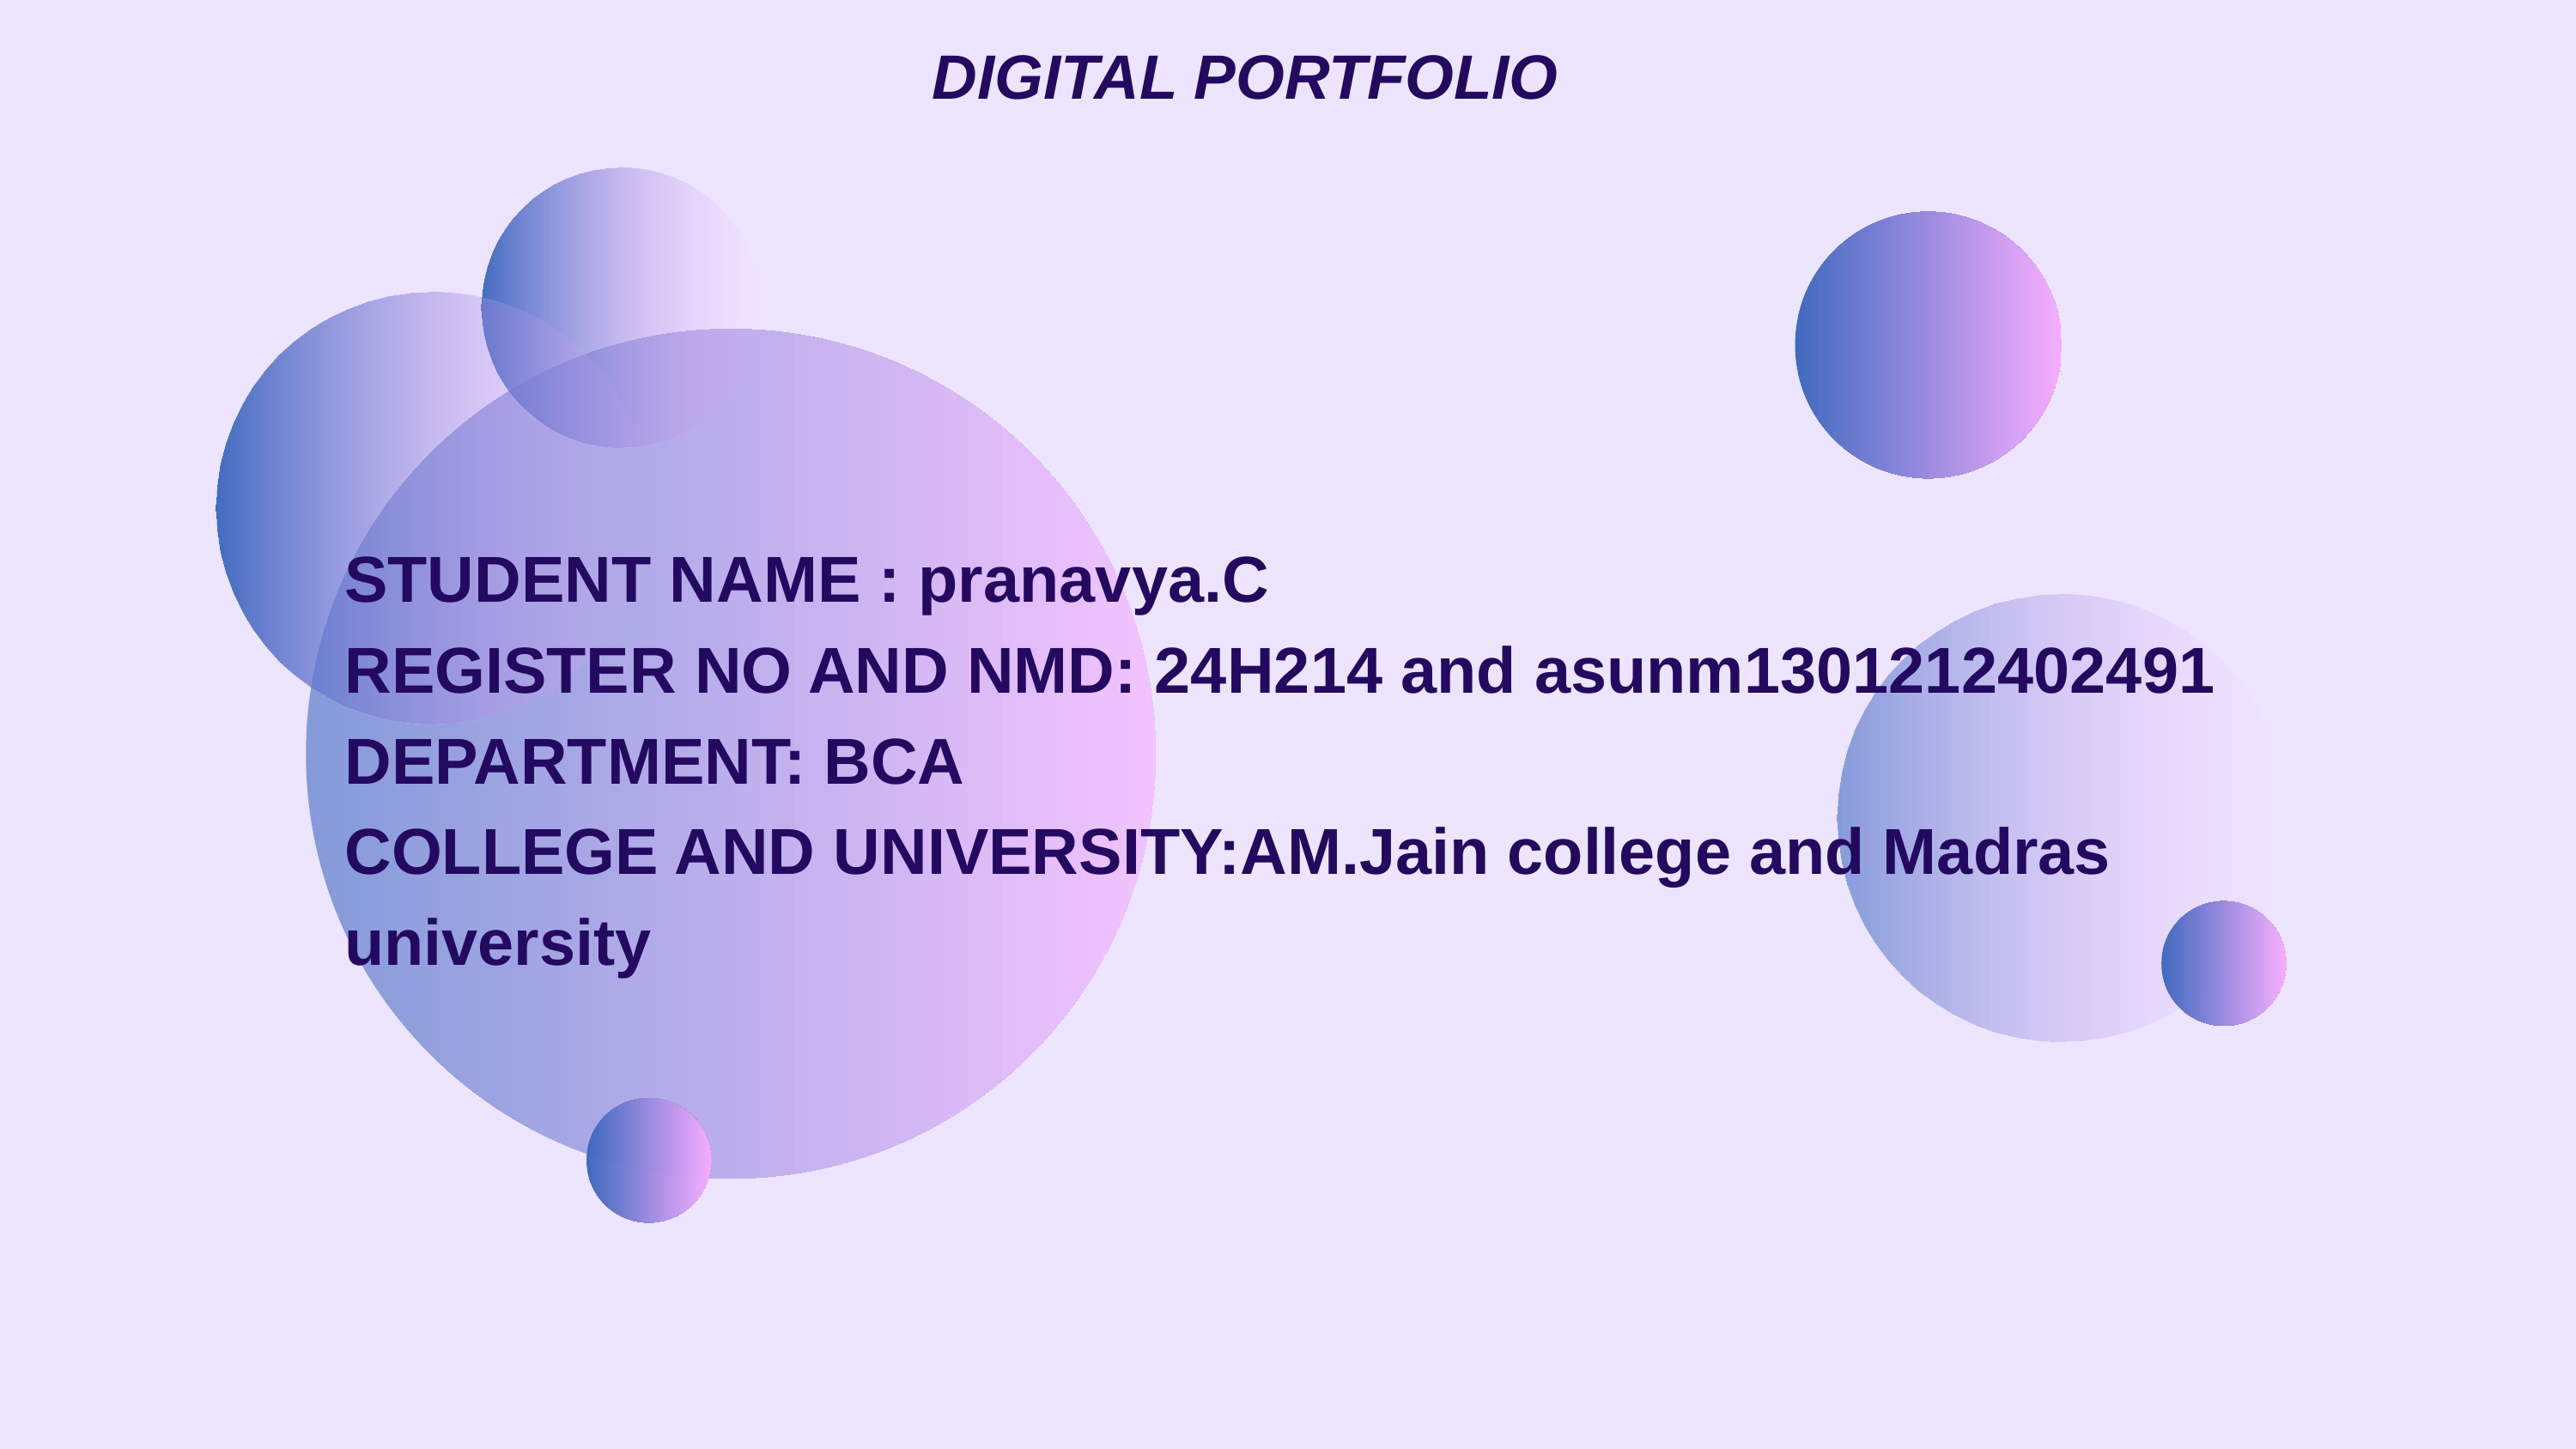

DIGITAL PORTFOLIO

STUDENT NAME : pranavya.C
REGISTER NO AND NMD: 24H214 and asunm1301212402491
DEPARTMENT: BCA
COLLEGE AND UNIVERSITY:AM.Jain college and Madras university